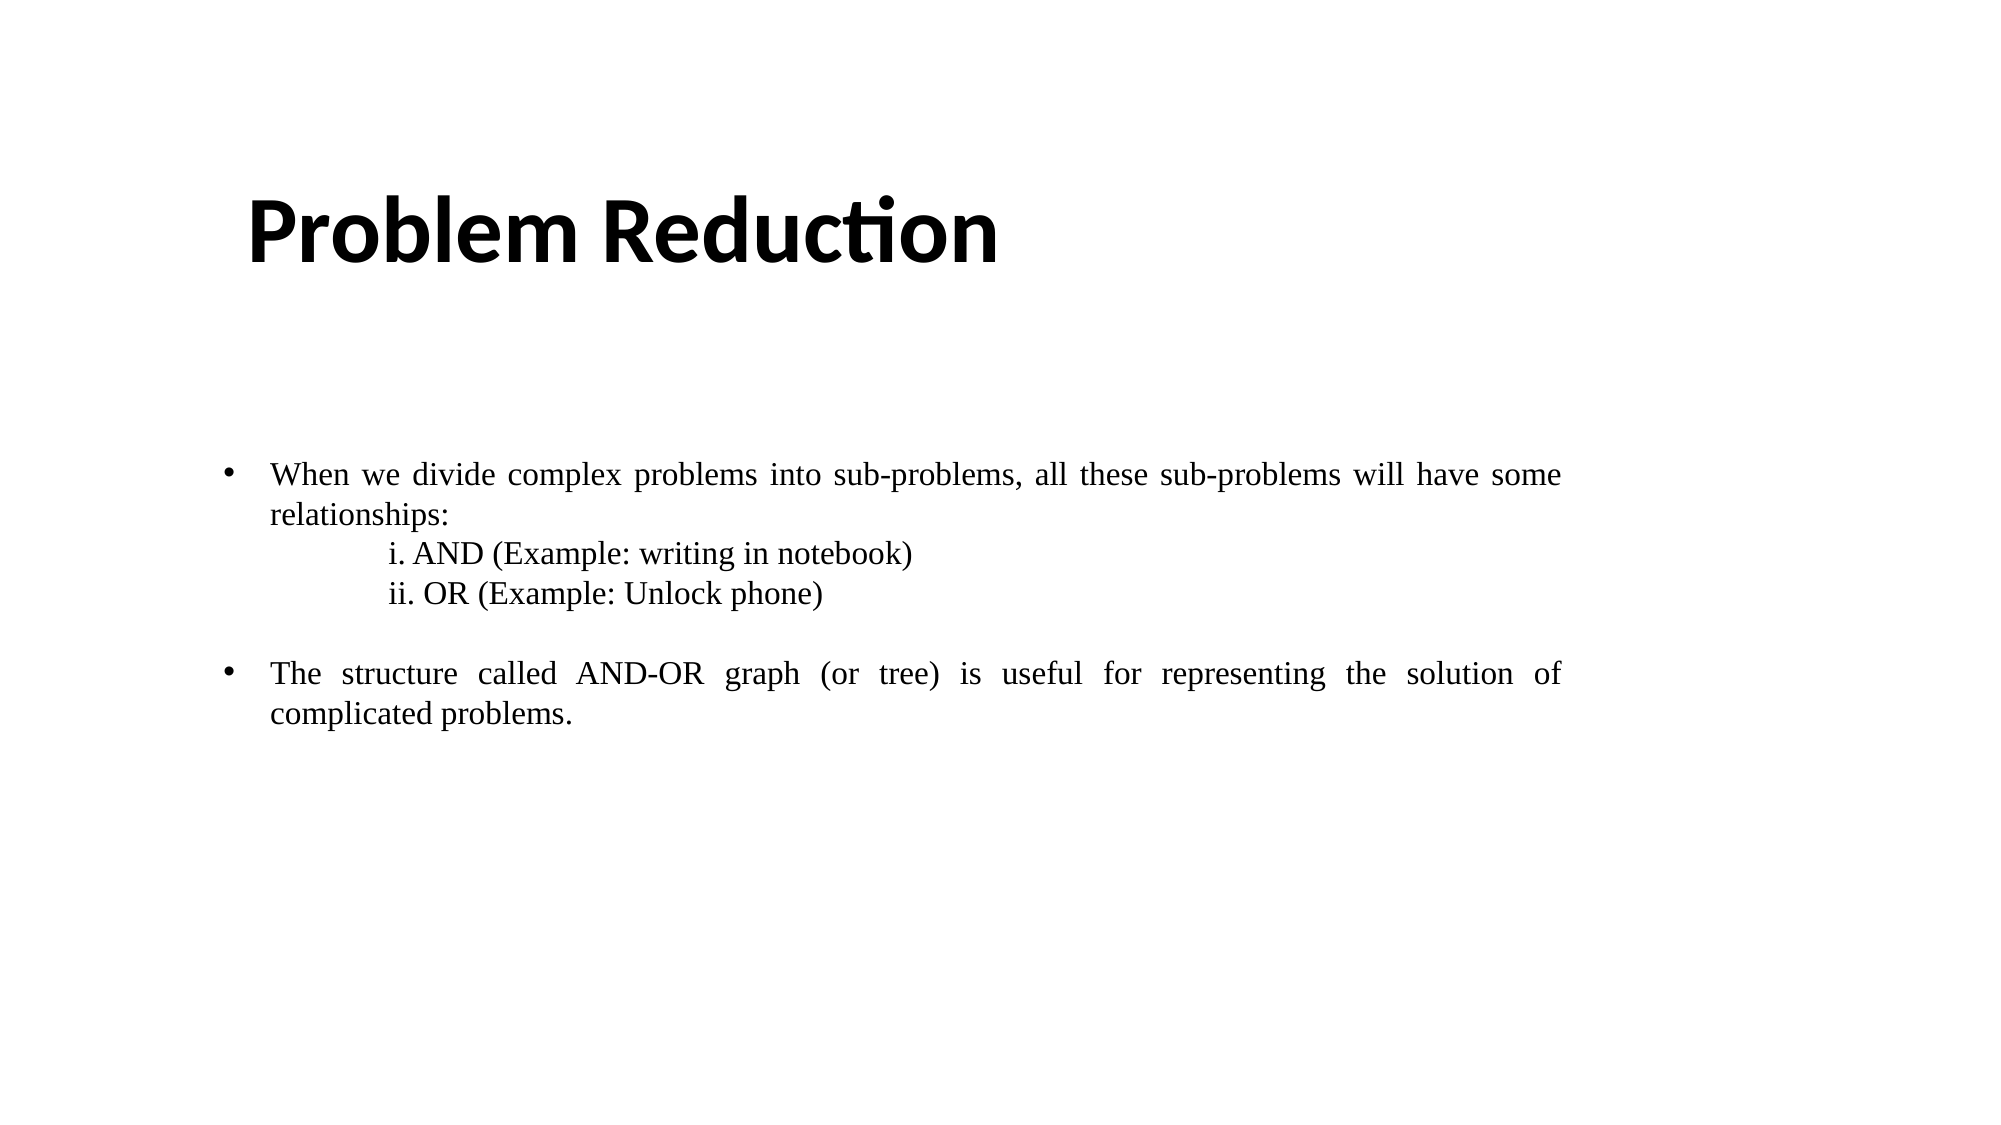

# Problem Reduction
When we divide complex problems into sub-problems, all these sub-problems will have some relationships:
                    i. AND (Example: writing in notebook)
                    ii. OR (Example: Unlock phone)

The structure called AND-OR graph (or tree) is useful for representing the solution of complicated problems.